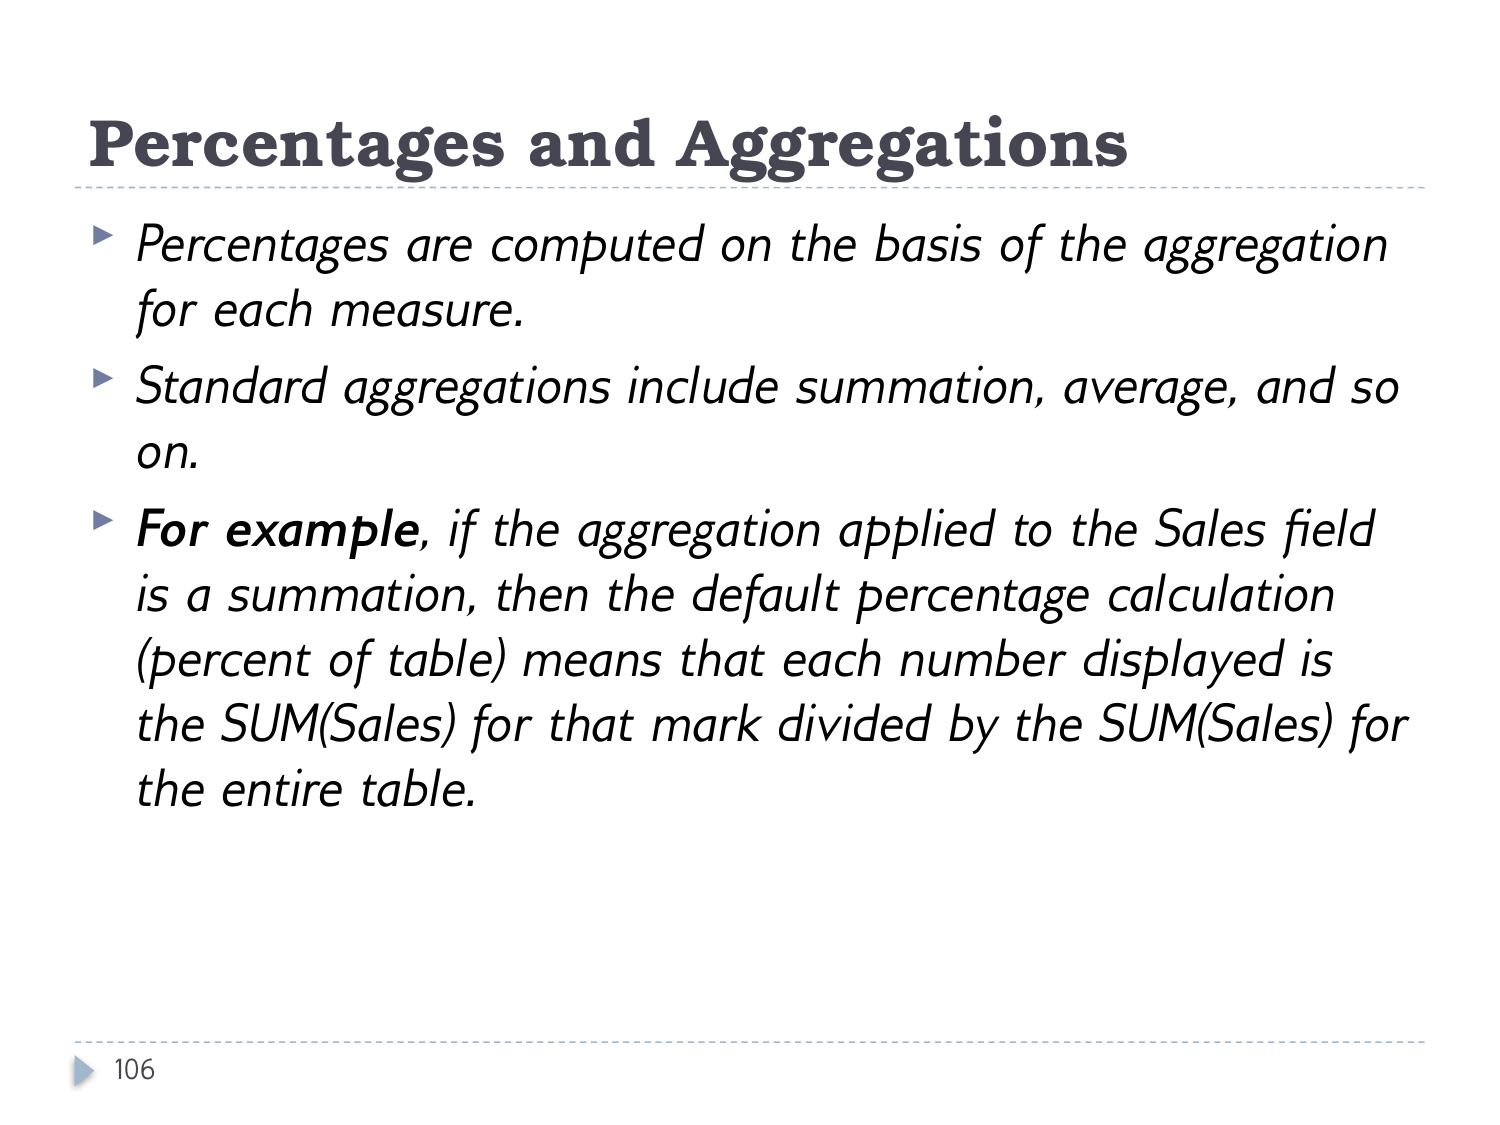

# Percentages and Aggregations
Percentages are computed on the basis of the aggregation for each measure.
Standard aggregations include summation, average, and so on.
For example, if the aggregation applied to the Sales field is a summation, then the default percentage calculation (percent of table) means that each number displayed is the SUM(Sales) for that mark divided by the SUM(Sales) for the entire table.

106